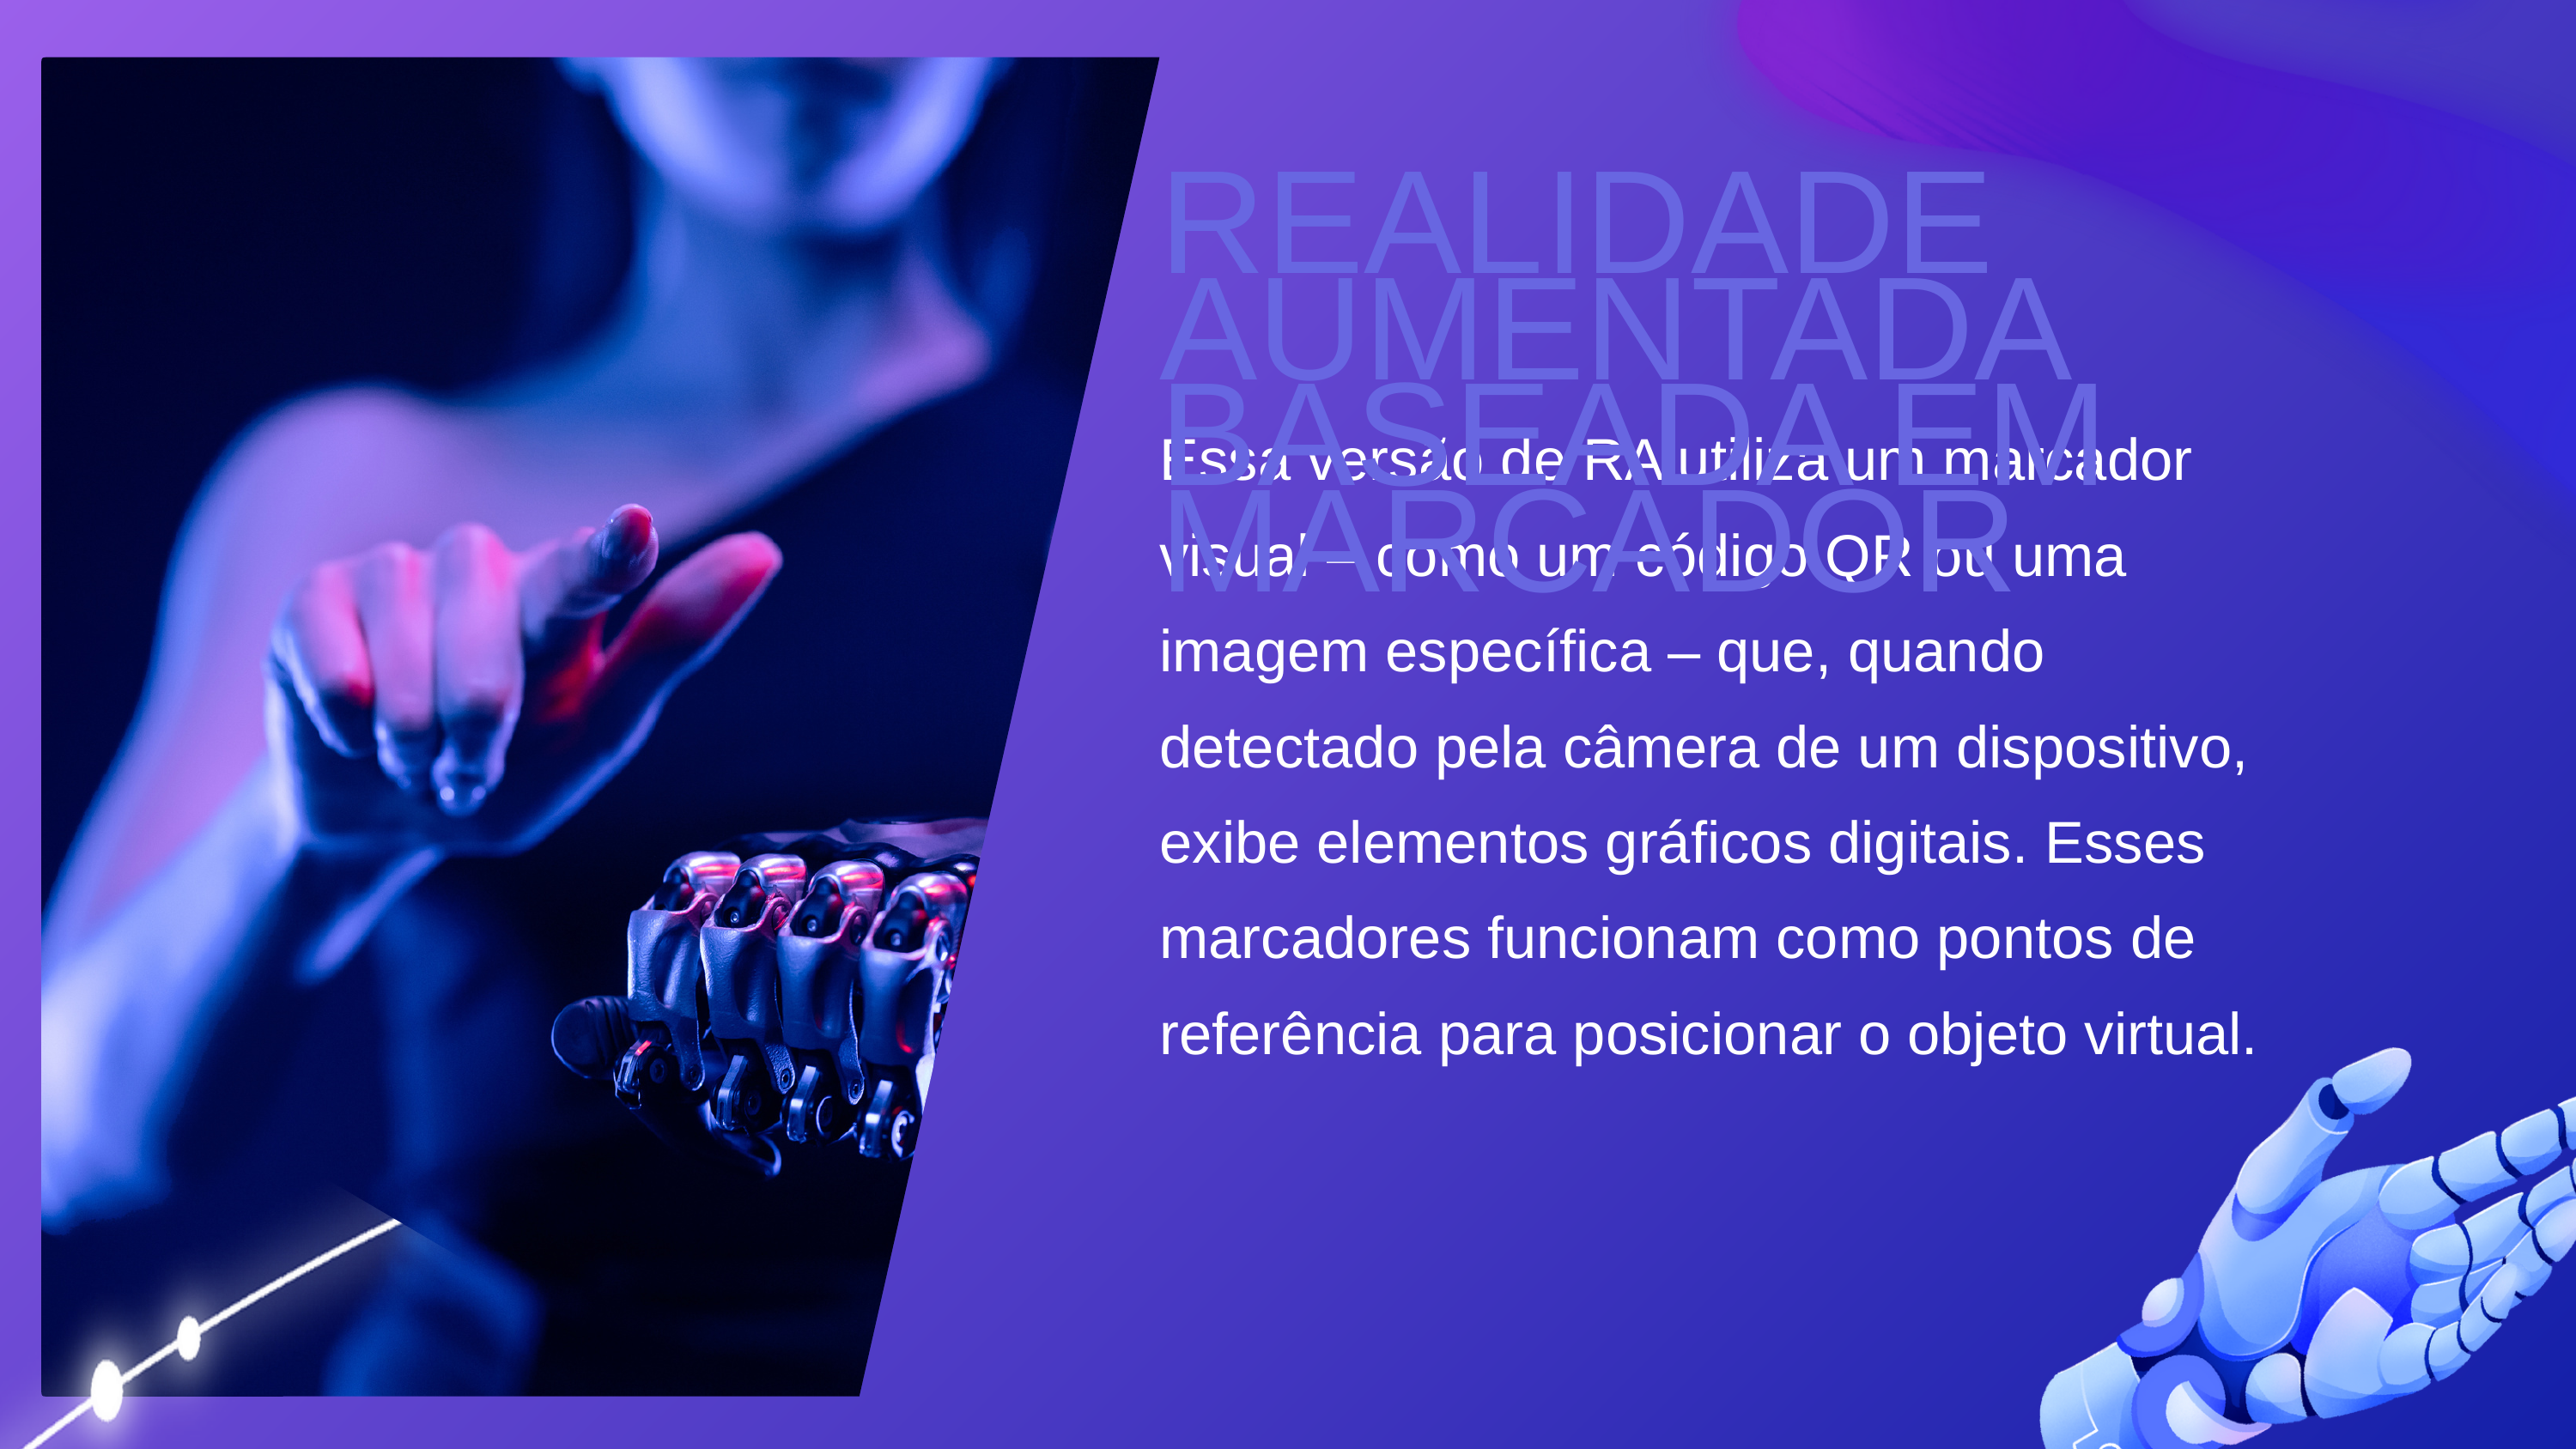

REALIDADE AUMENTADA BASEADA EM MARCADOR
Essa versão de RA utiliza um marcador visual – como um código QR ou uma imagem específica – que, quando detectado pela câmera de um dispositivo, exibe elementos gráficos digitais. Esses marcadores funcionam como pontos de referência para posicionar o objeto virtual.